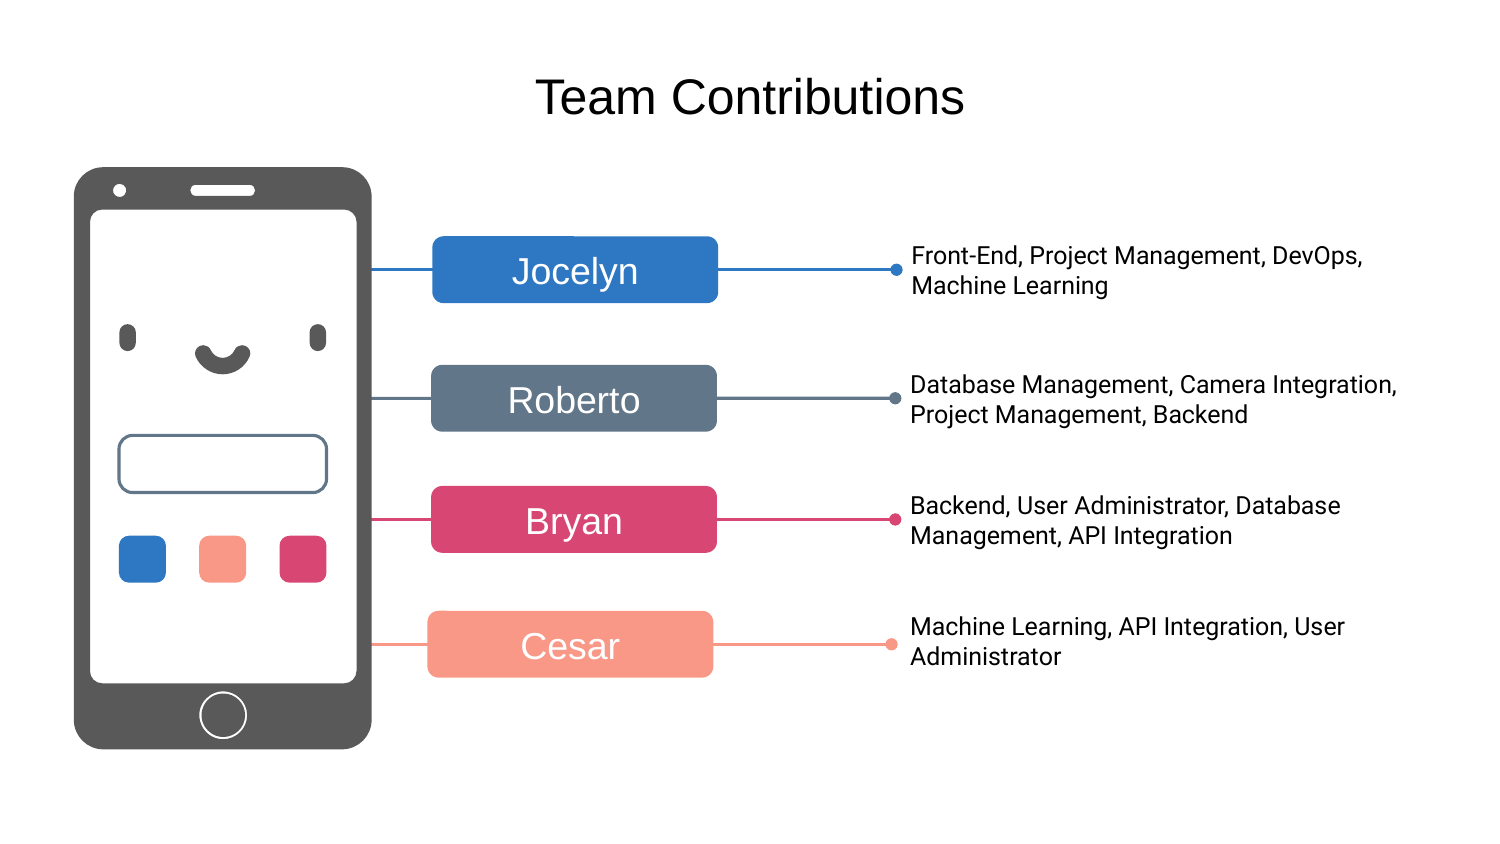

# Team Contributions

Front-End, Project Management, DevOps, Machine Learning
Jocelyn
Database Management, Camera Integration, Project Management, Backend
Roberto
Backend, User Administrator, Database Management, API Integration
Bryan
Machine Learning, API Integration, User Administrator
Cesar